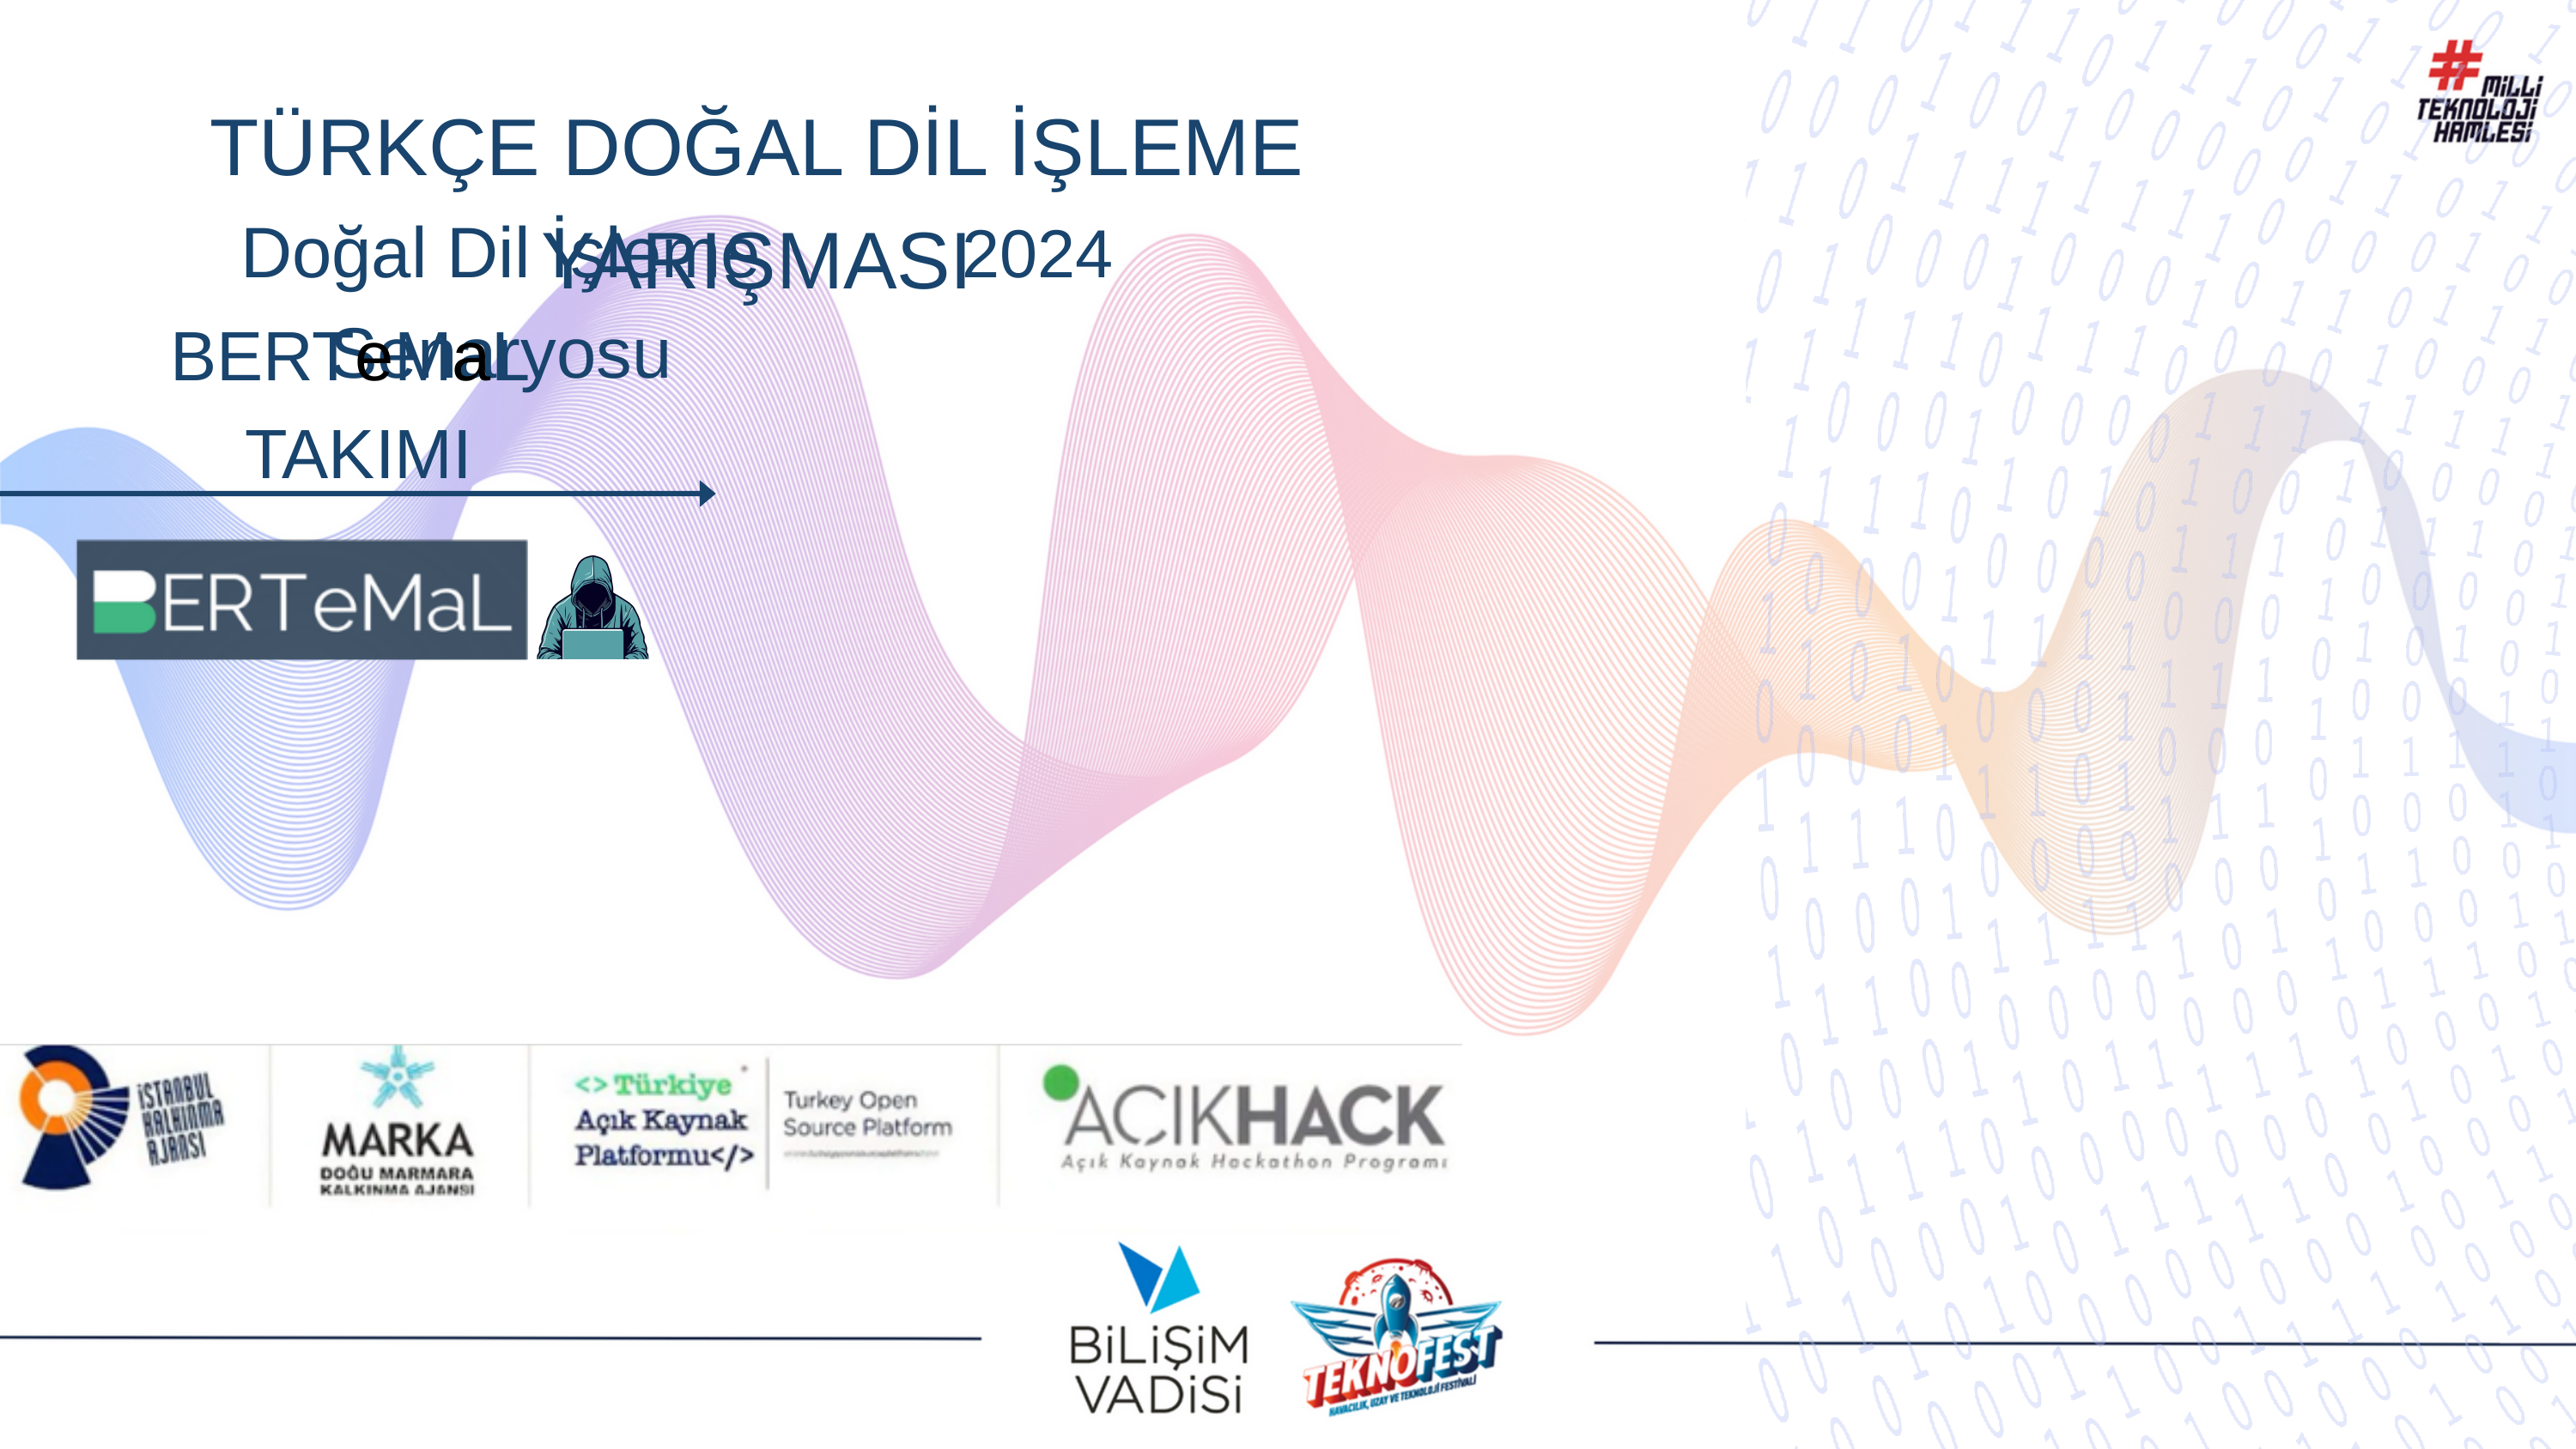

TÜRKÇE DOĞAL DİL İŞLEME YARIŞMASI
Doğal Dil İşleme Senaryosu

2024
BERTeMaL  TAKIMI